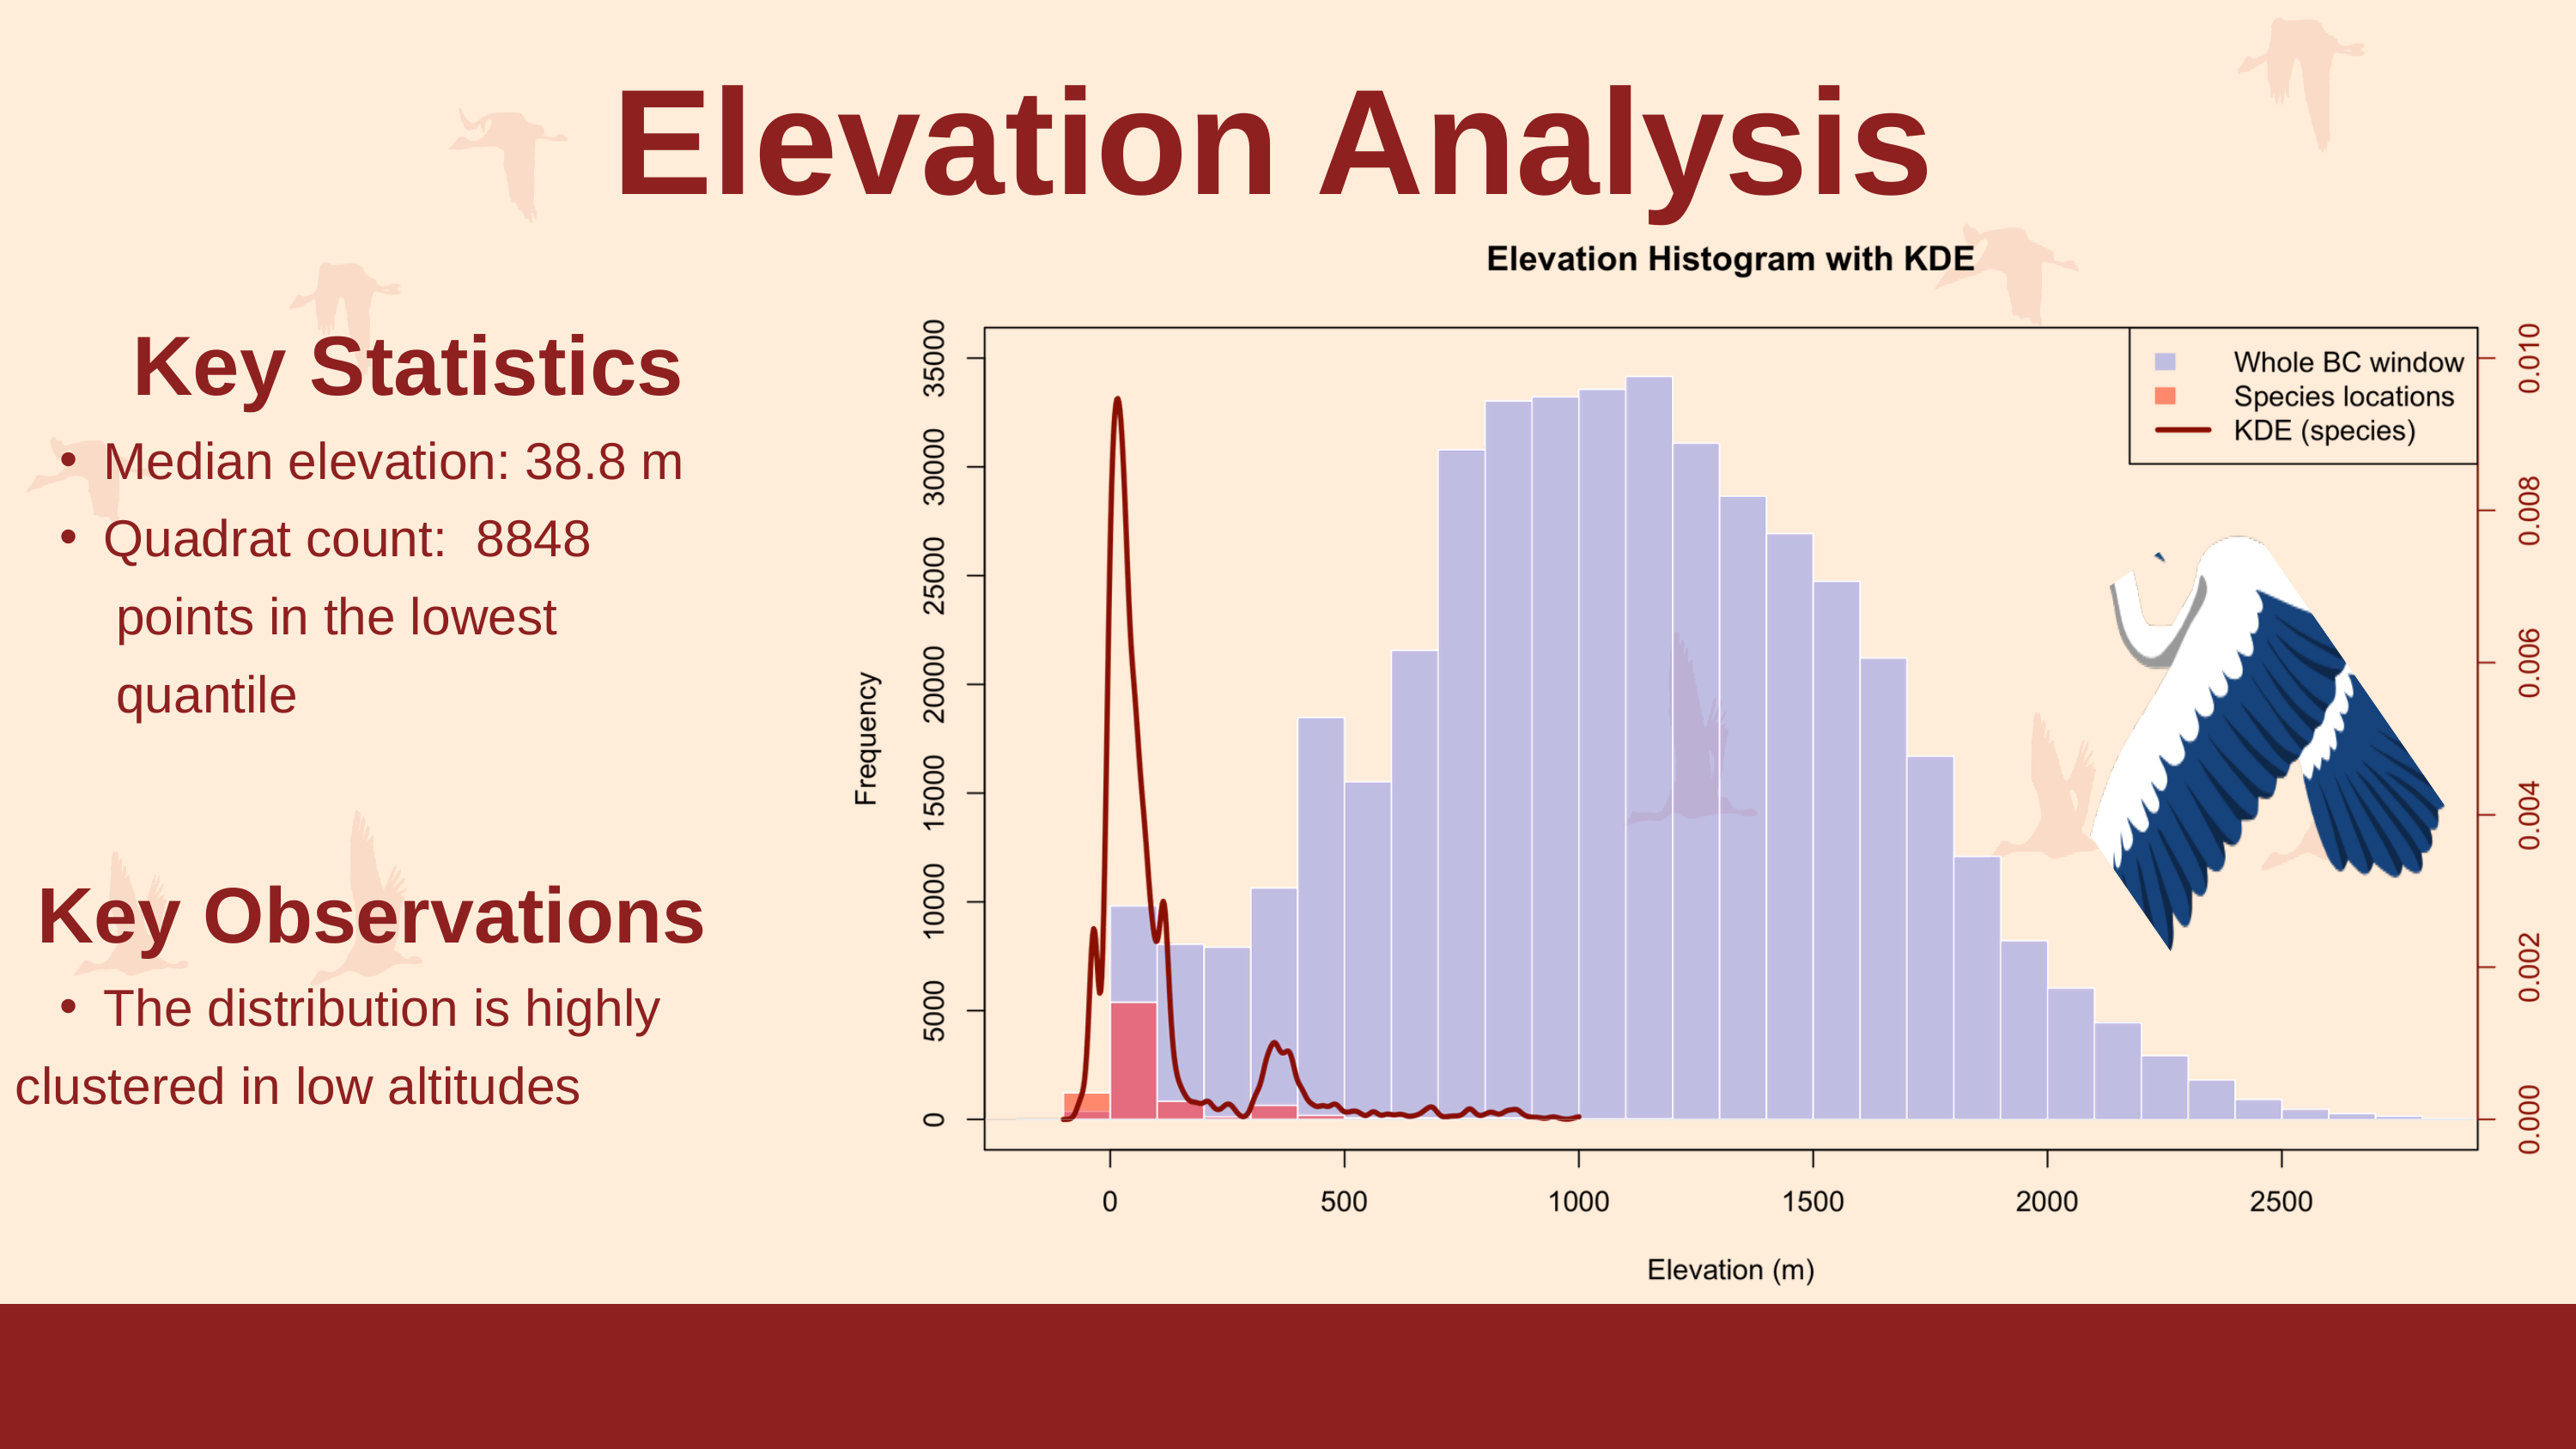

Elevation Analysis

     Key Statistics
Median elevation: 38.8 m
Quadrat count:  8848
       points in the lowest
       quantile

 Key Observations
The distribution is highly
clustered in low altitudes